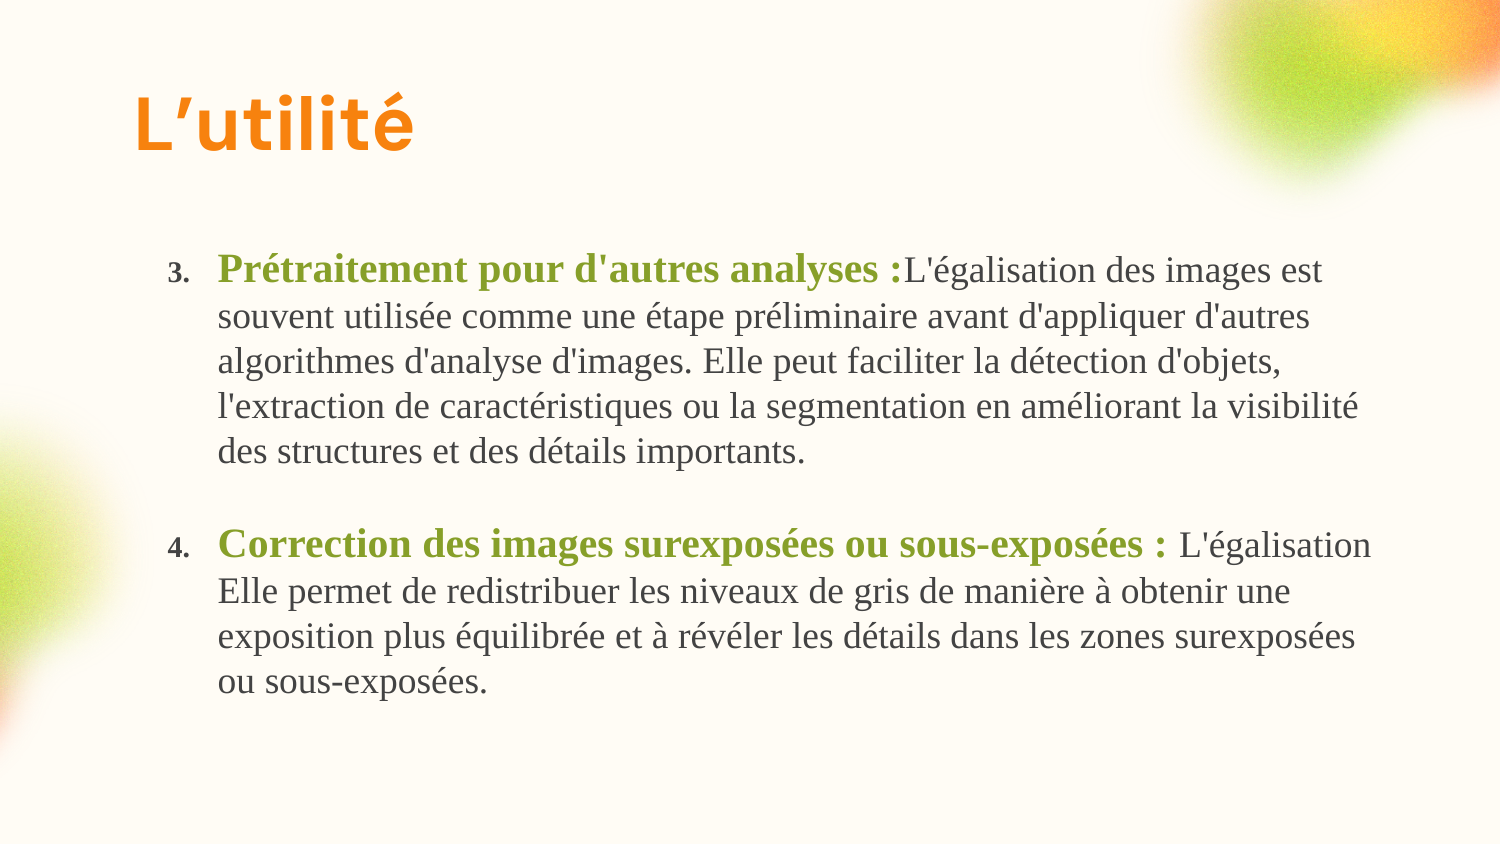

# L’utilité
Prétraitement pour d'autres analyses :L'égalisation des images est souvent utilisée comme une étape préliminaire avant d'appliquer d'autres algorithmes d'analyse d'images. Elle peut faciliter la détection d'objets, l'extraction de caractéristiques ou la segmentation en améliorant la visibilité des structures et des détails importants.

Correction des images surexposées ou sous-exposées : L'égalisation Elle permet de redistribuer les niveaux de gris de manière à obtenir une exposition plus équilibrée et à révéler les détails dans les zones surexposées ou sous-exposées.